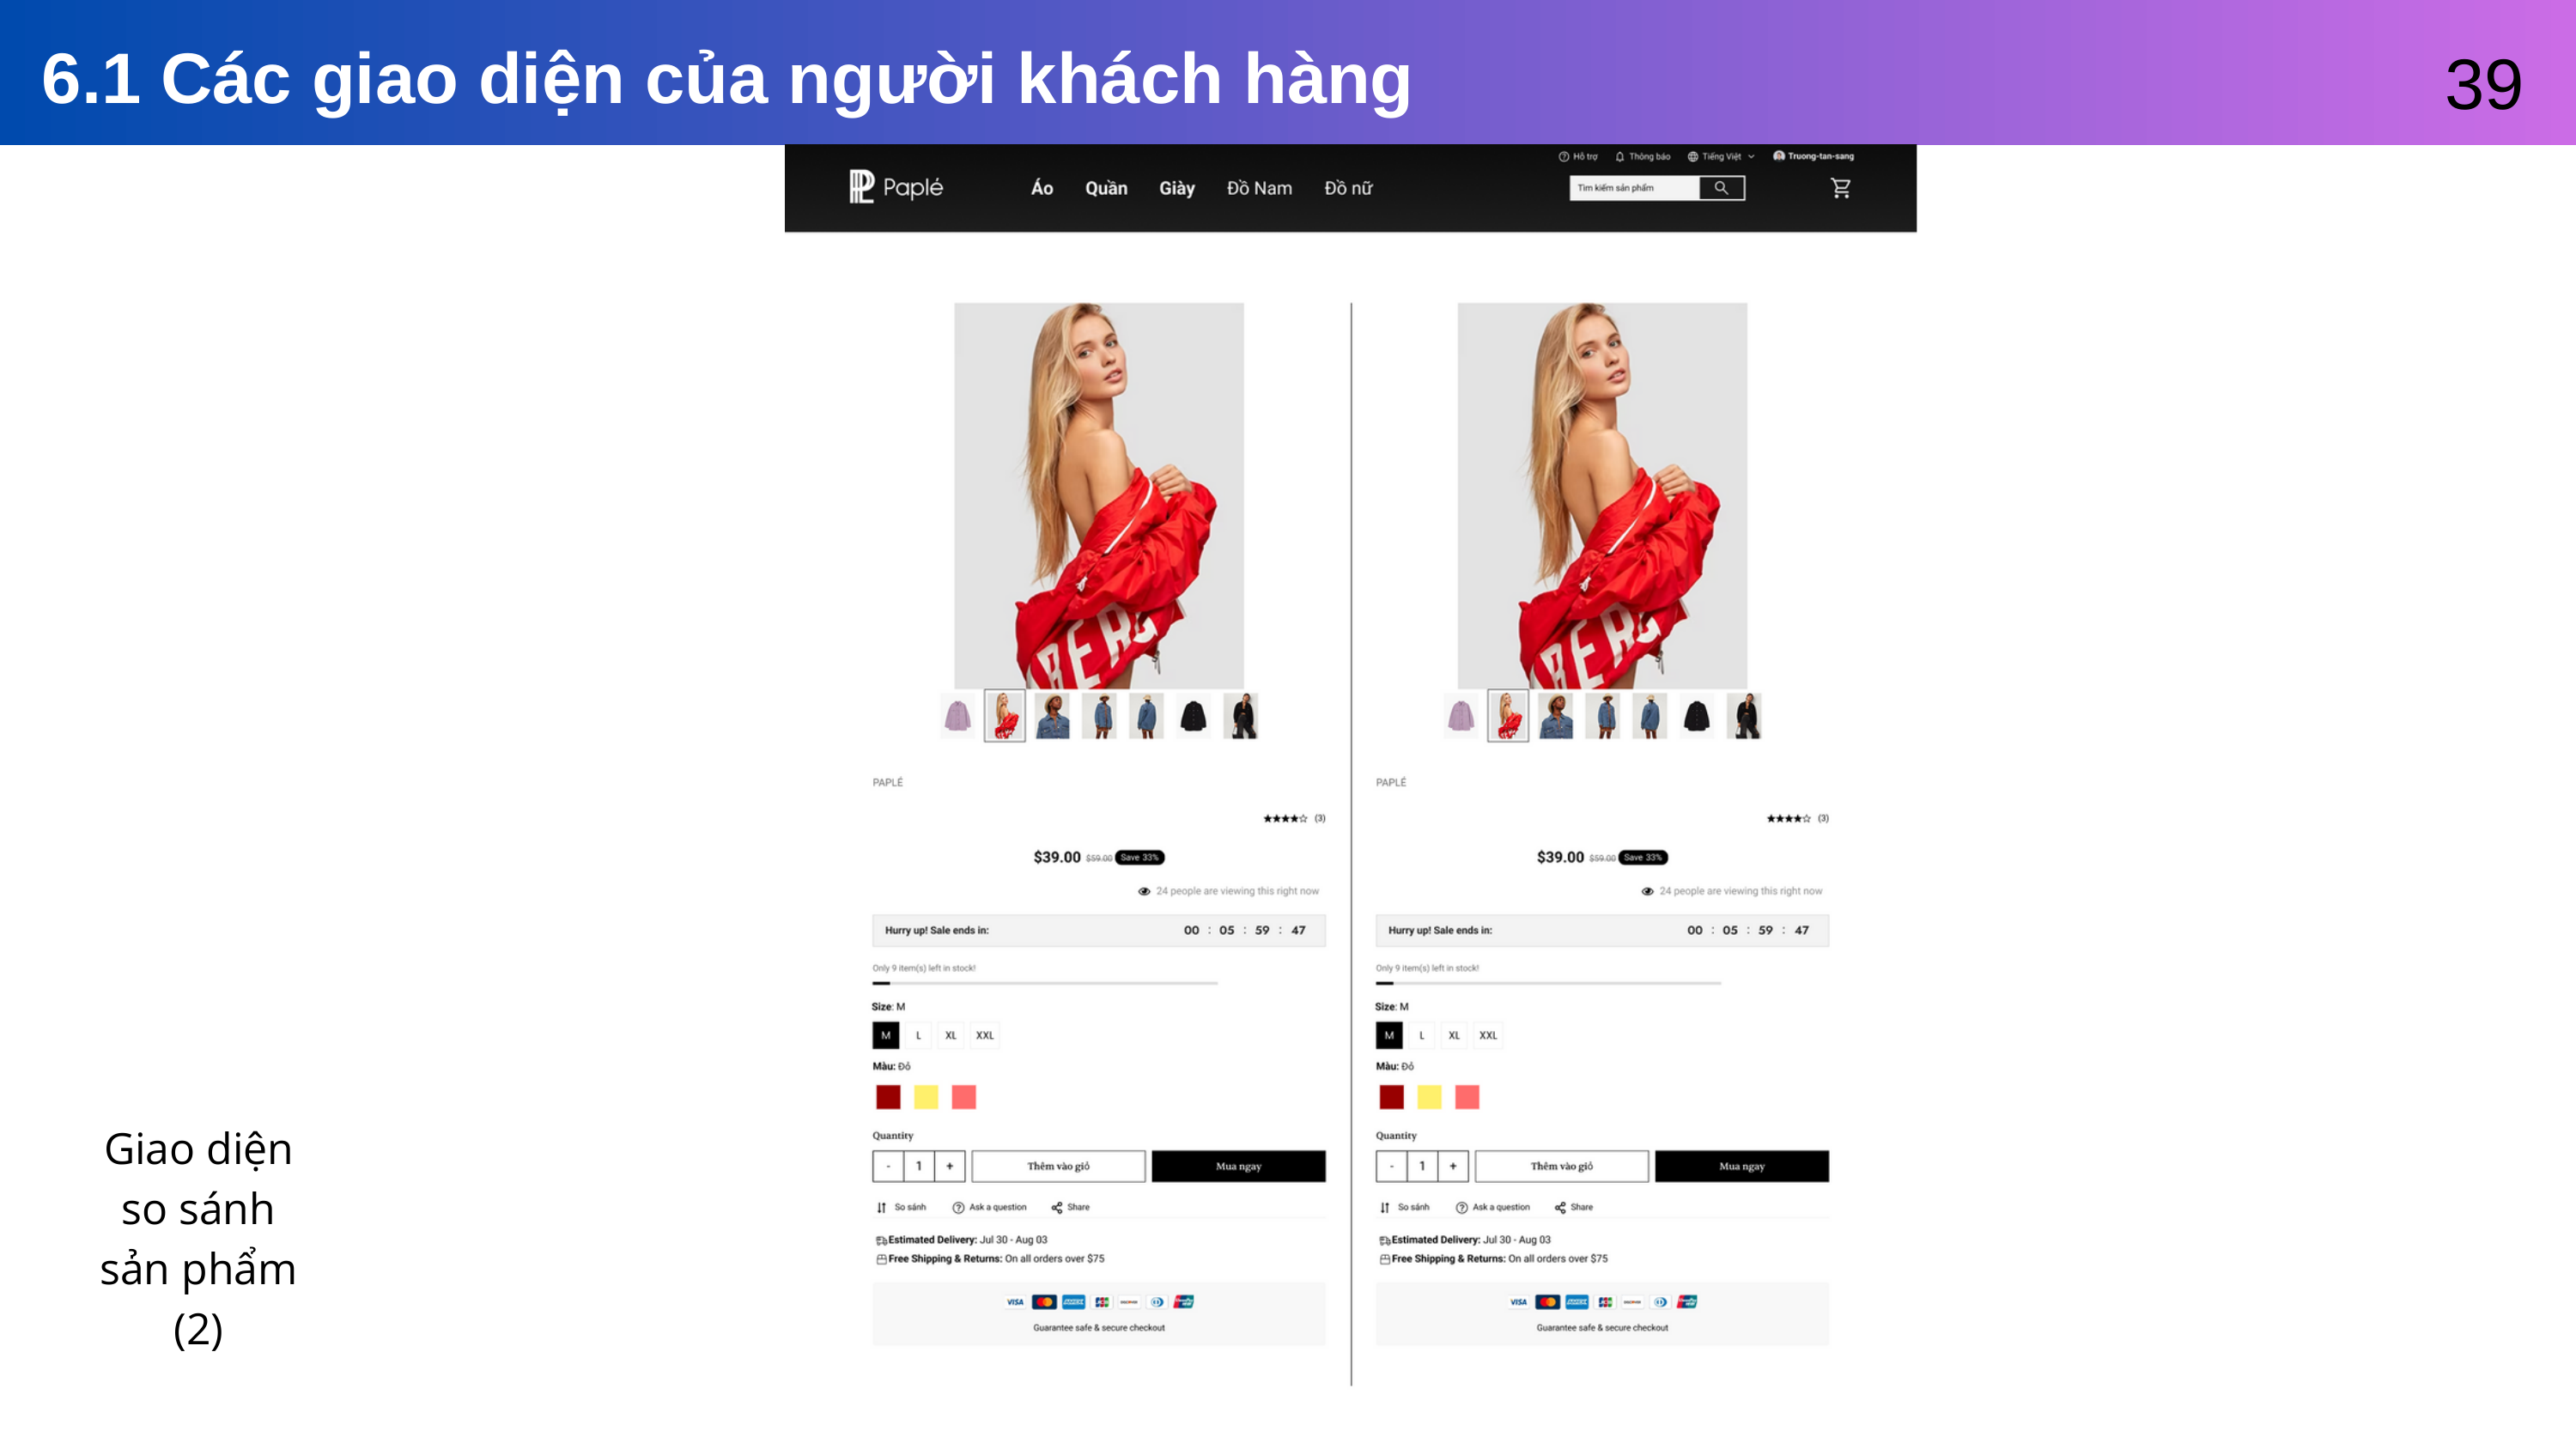

39
6.1 Các giao diện của người khách hàng

Giao diện so sánh sản phẩm (2)